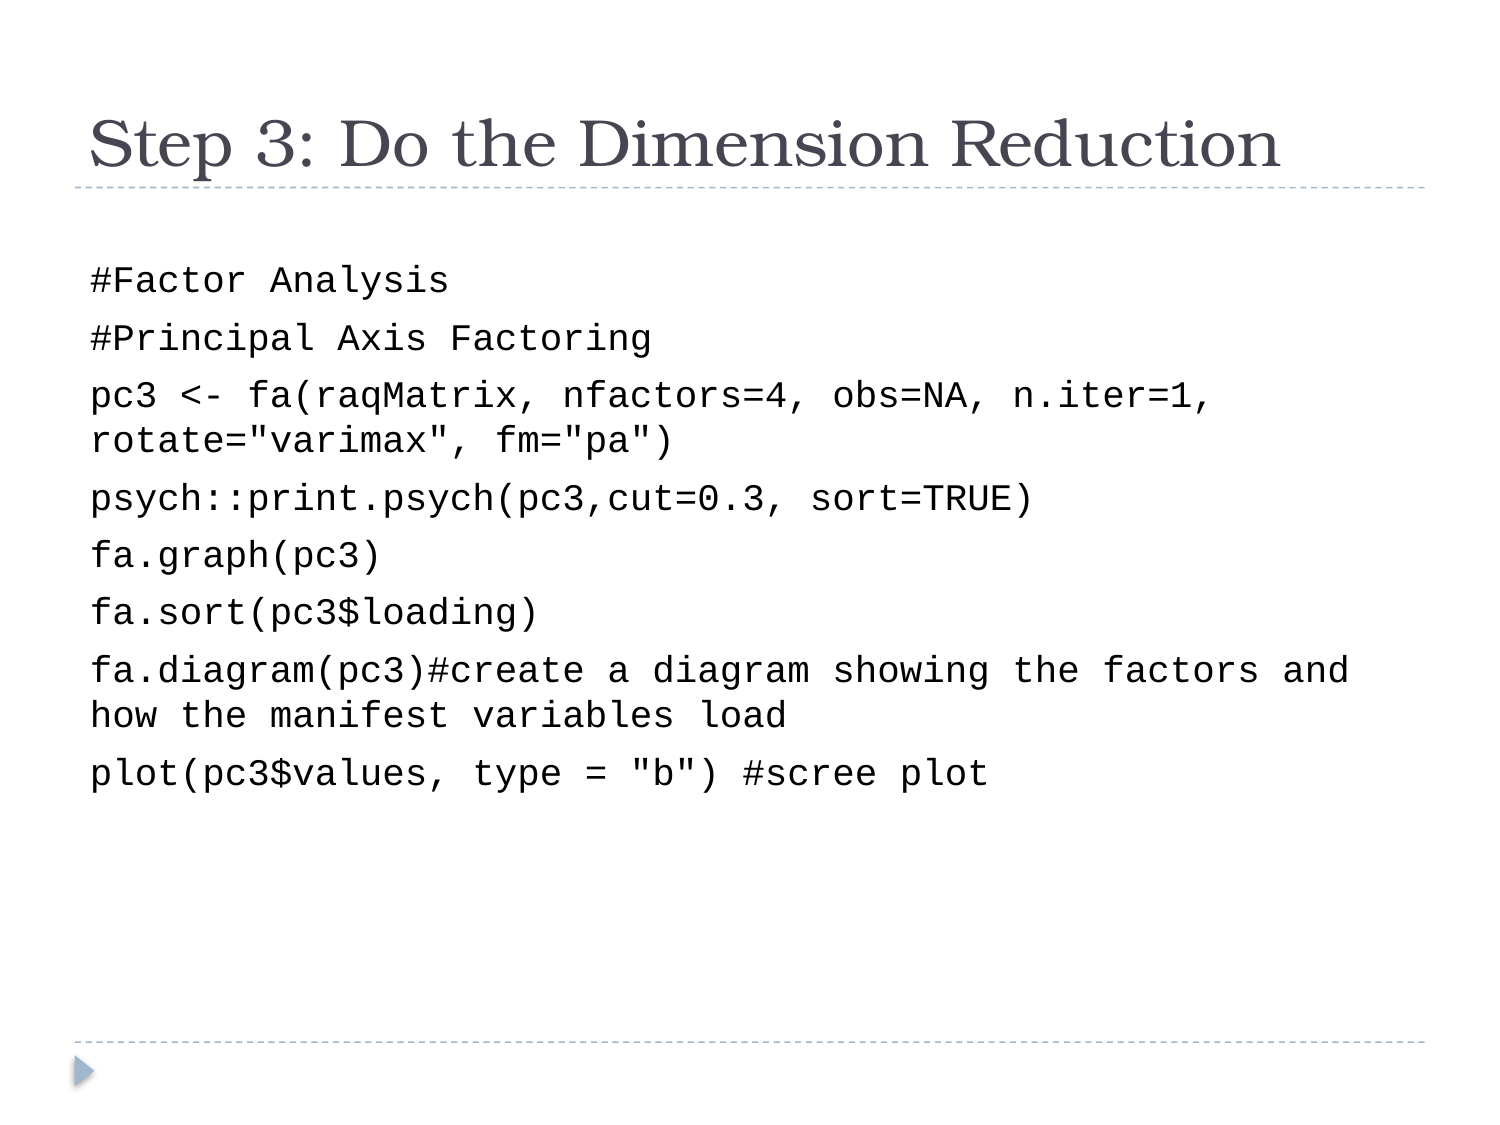

# Step 3: Do the Dimension Reduction

#Factor Analysis
#Principal Axis Factoring
pc3 <- fa(raqMatrix, nfactors=4, obs=NA, n.iter=1, rotate="varimax", fm="pa")
psych::print.psych(pc3,cut=0.3, sort=TRUE)
fa.graph(pc3)
fa.sort(pc3$loading)
fa.diagram(pc3)#create a diagram showing the factors and how the manifest variables load
plot(pc3$values, type = "b") #scree plot